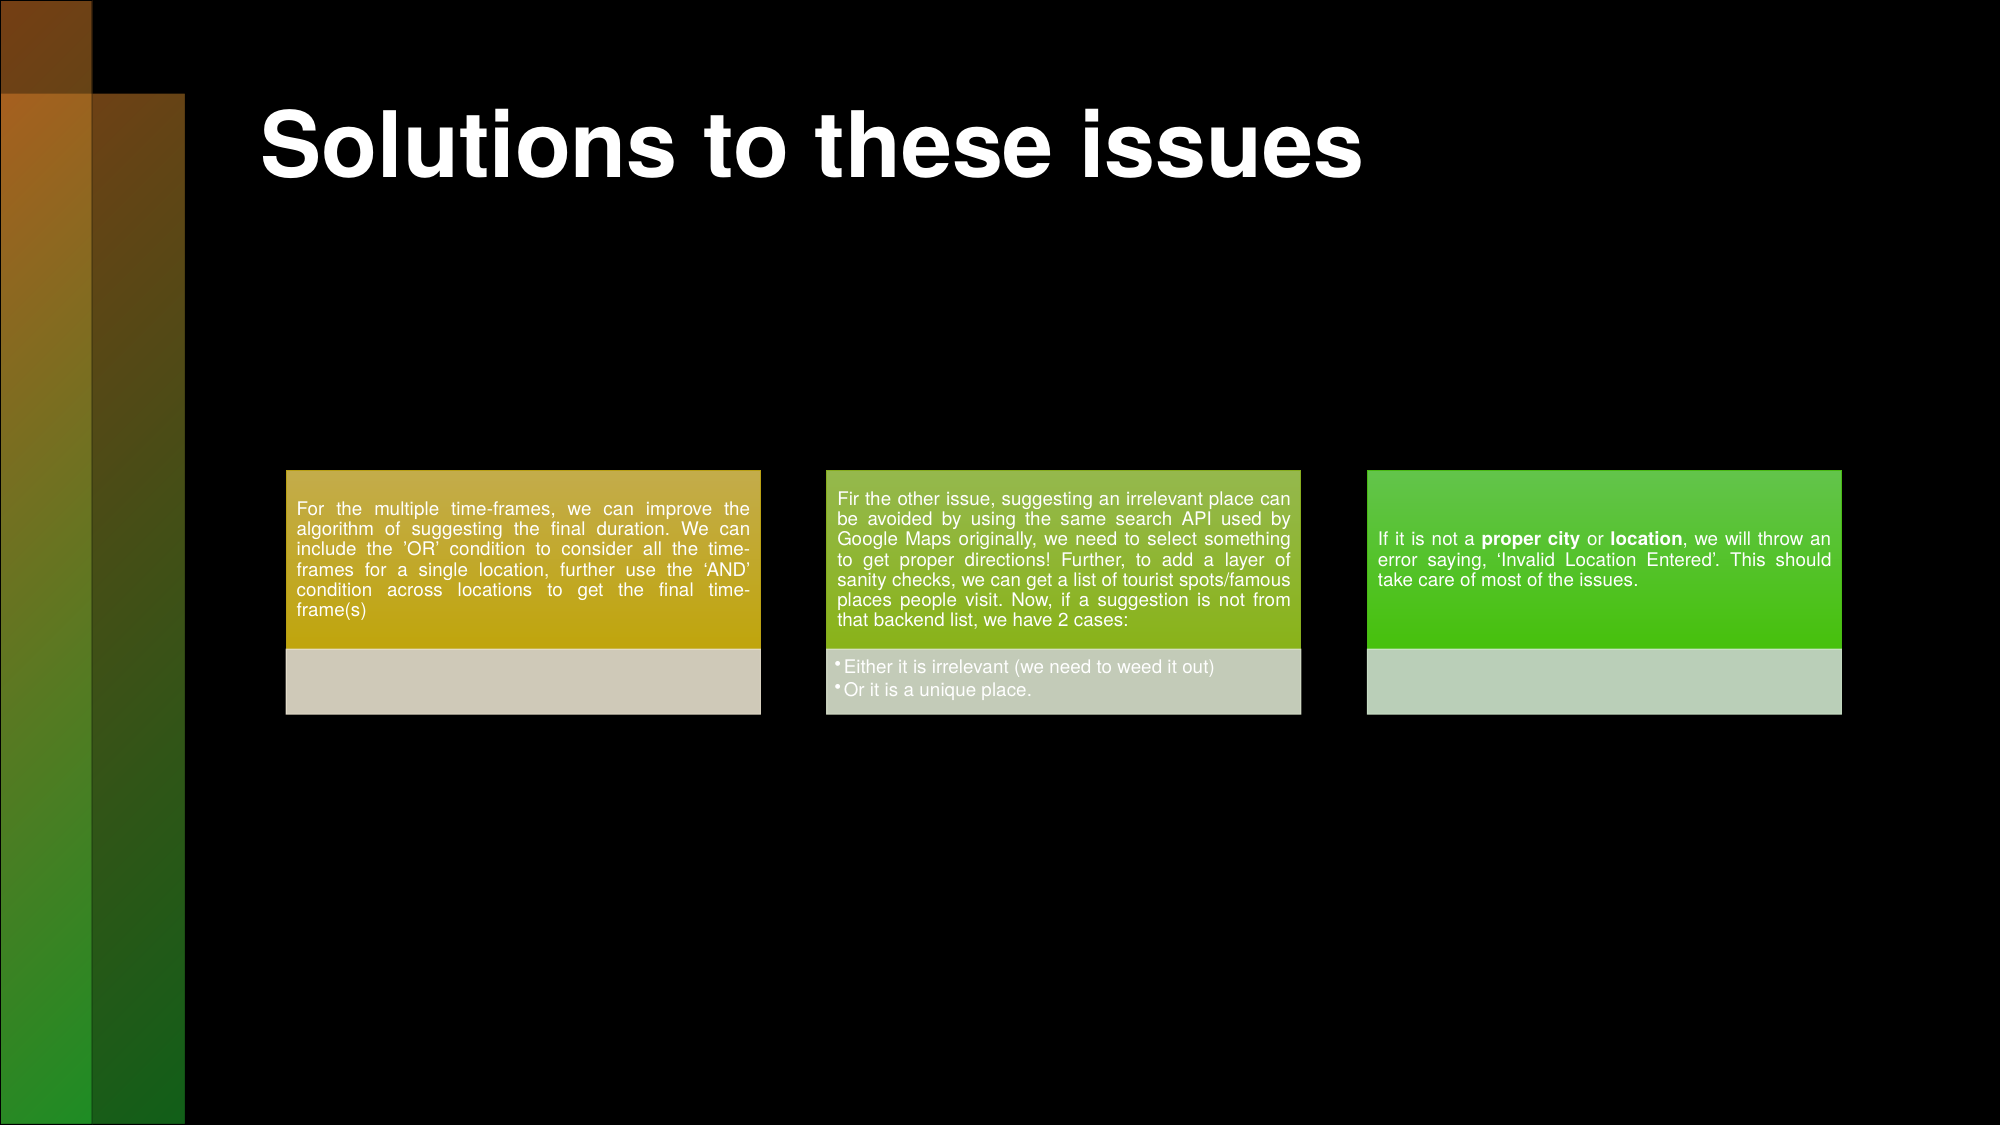

# Solutions to these issues

For the multiple time-frames, we can improve the algorithm of suggesting the final duration. We can include the ’OR’ condition to consider all the time-frames for a single location, further use the ‘AND’ condition across locations to get the final time-frame(s)
Fir the other issue, suggesting an irrelevant place can be avoided by using the same search API used by Google Maps originally, we need to select something to get proper directions! Further, to add a layer of sanity checks, we can get a list of tourist spots/famous places people visit. Now, if a suggestion is not from that backend list, we have 2 cases:
Either it is irrelevant (we need to weed it out)
Or it is a unique place.
If it is not a proper city or location, we will throw an error saying, ‘Invalid Location Entered’. This should take care of most of the issues.